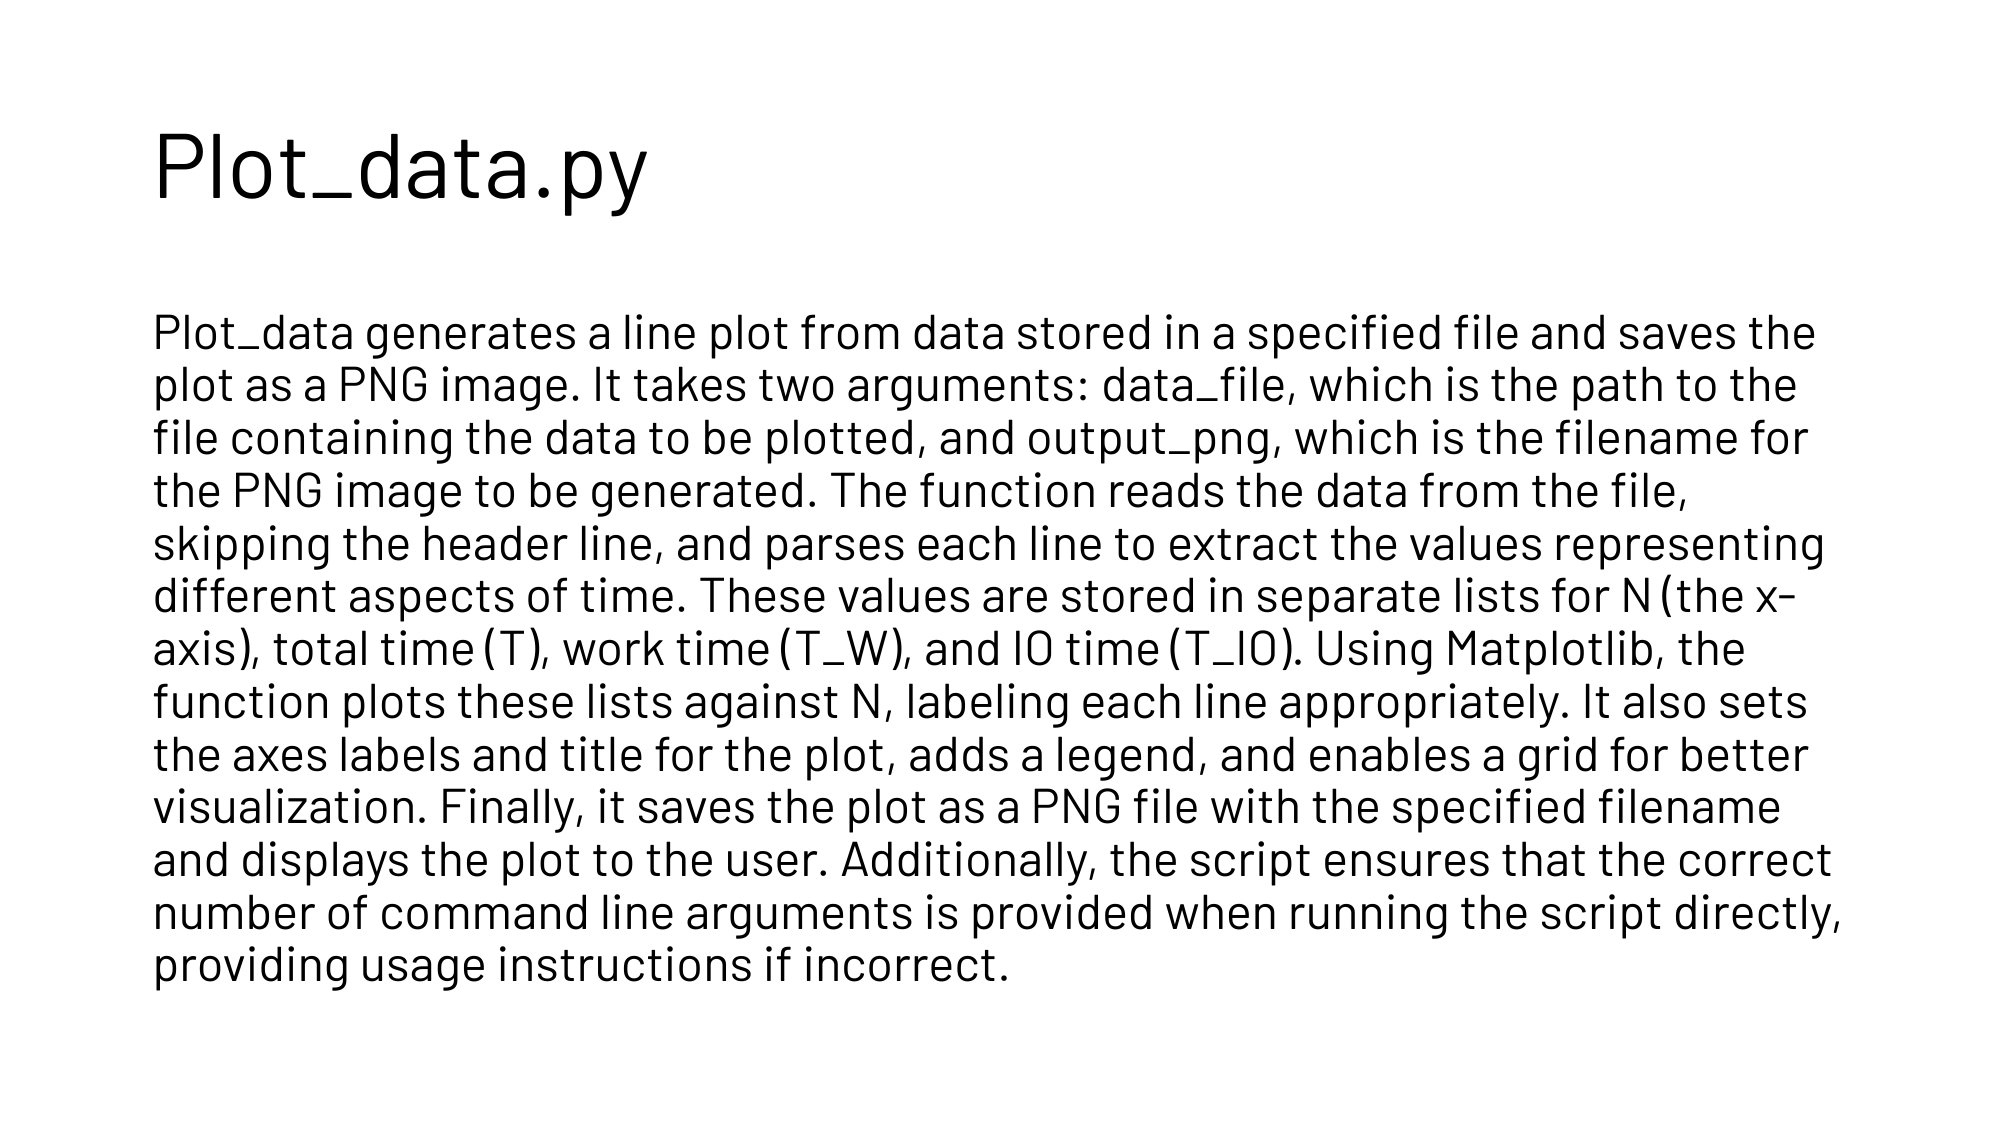

# Plot_data.py
Plot_data generates a line plot from data stored in a specified file and saves the plot as a PNG image. It takes two arguments: data_file, which is the path to the file containing the data to be plotted, and output_png, which is the filename for the PNG image to be generated. The function reads the data from the file, skipping the header line, and parses each line to extract the values representing different aspects of time. These values are stored in separate lists for N (the x-axis), total time (T), work time (T_W), and IO time (T_IO). Using Matplotlib, the function plots these lists against N, labeling each line appropriately. It also sets the axes labels and title for the plot, adds a legend, and enables a grid for better visualization. Finally, it saves the plot as a PNG file with the specified filename and displays the plot to the user. Additionally, the script ensures that the correct number of command line arguments is provided when running the script directly, providing usage instructions if incorrect.